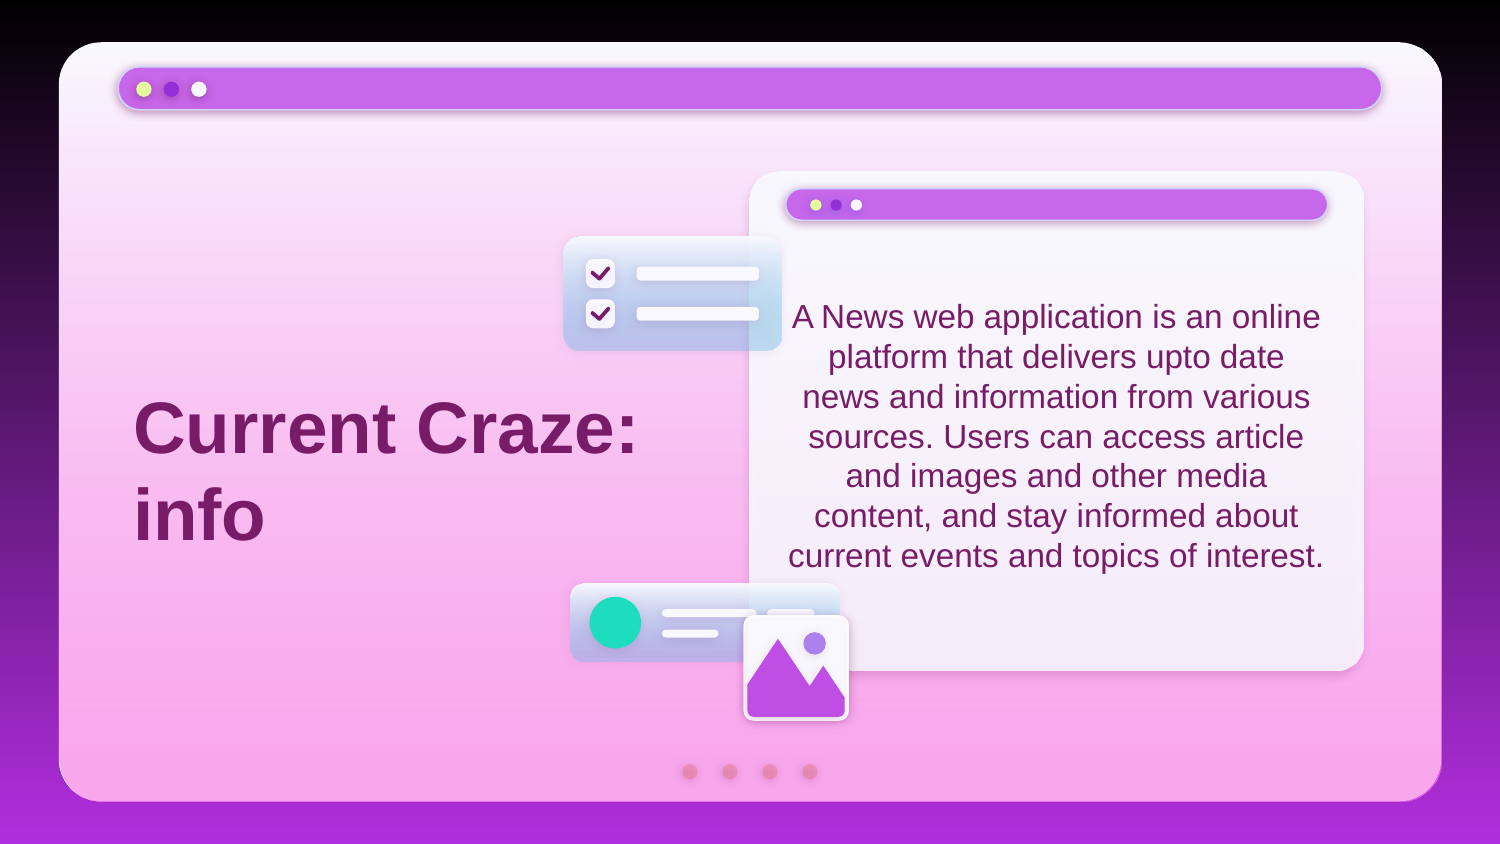

A News web application is an online platform that delivers upto date news and information from various sources. Users can access article and images and other media content, and stay informed about current events and topics of interest.
# Current Craze: info